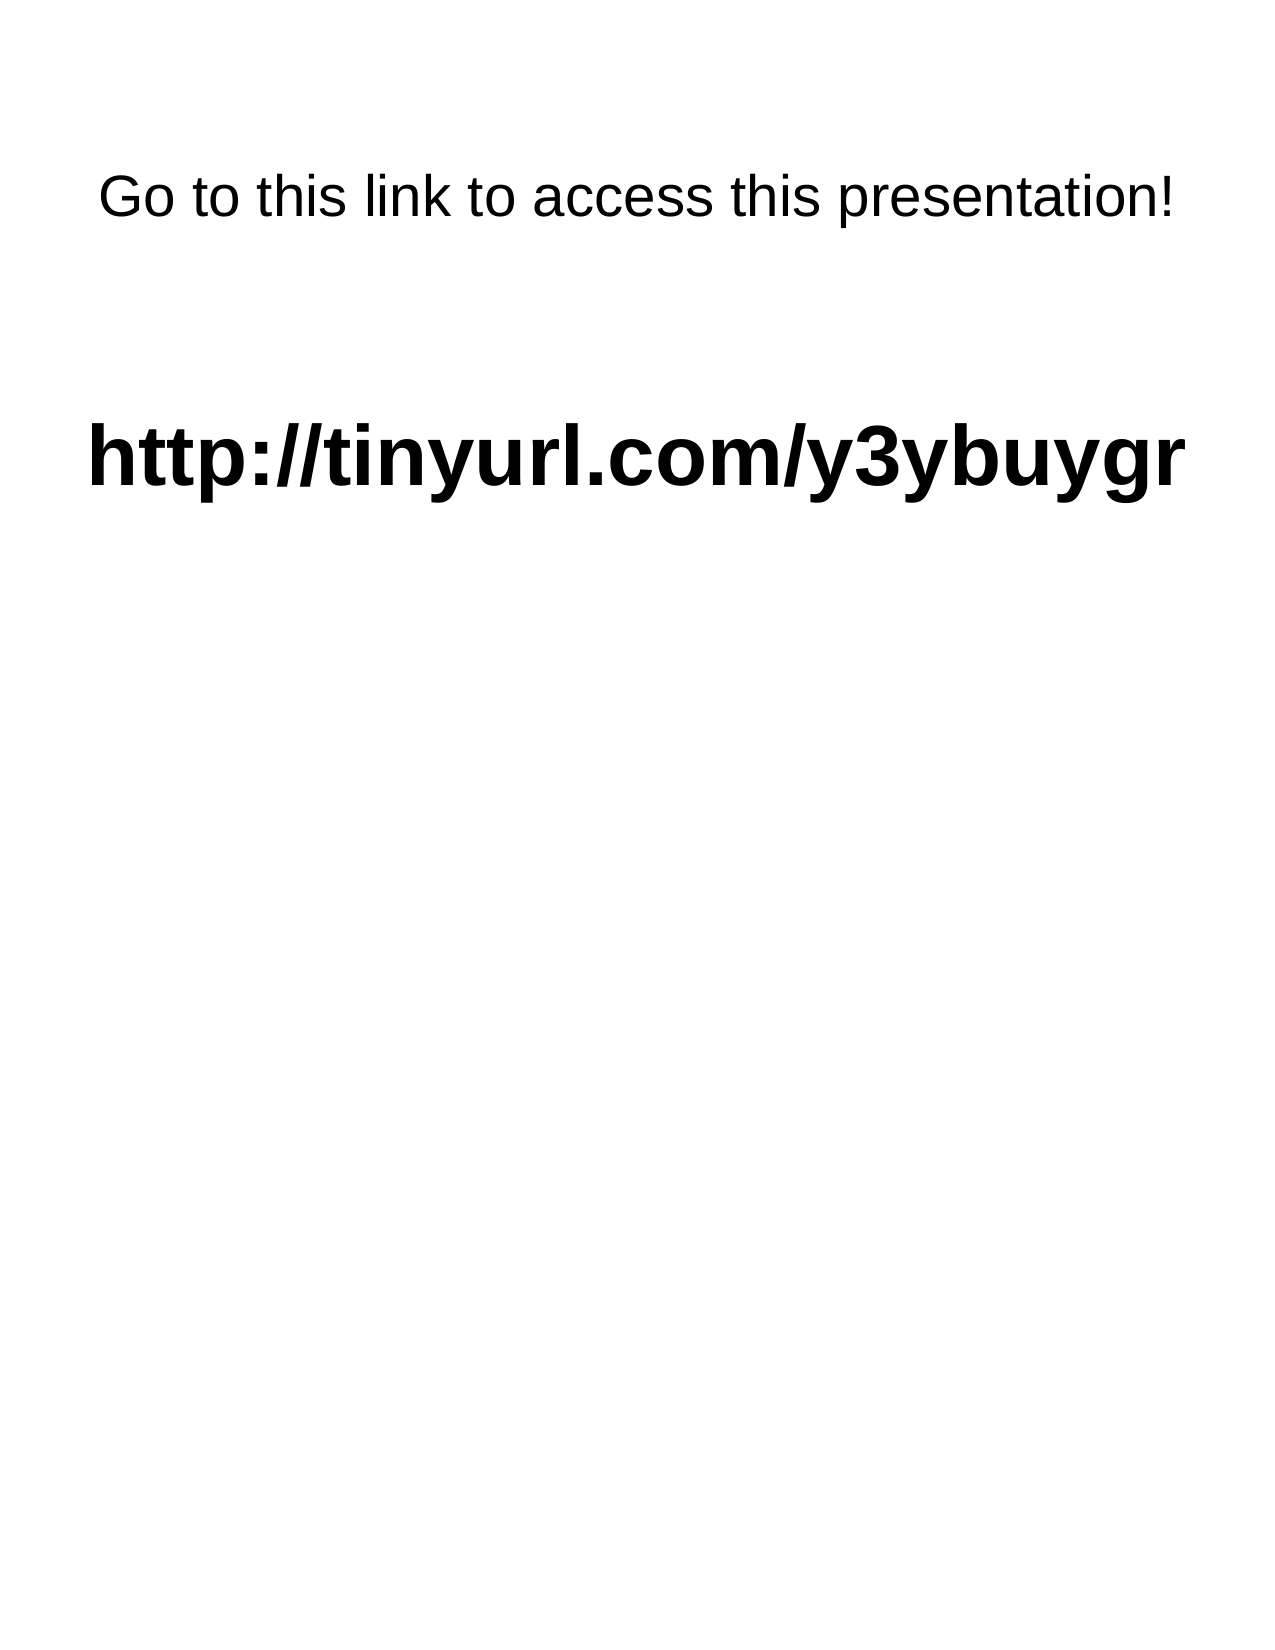

# Go to this link to access this presentation!
http://tinyurl.com/y3ybuygr